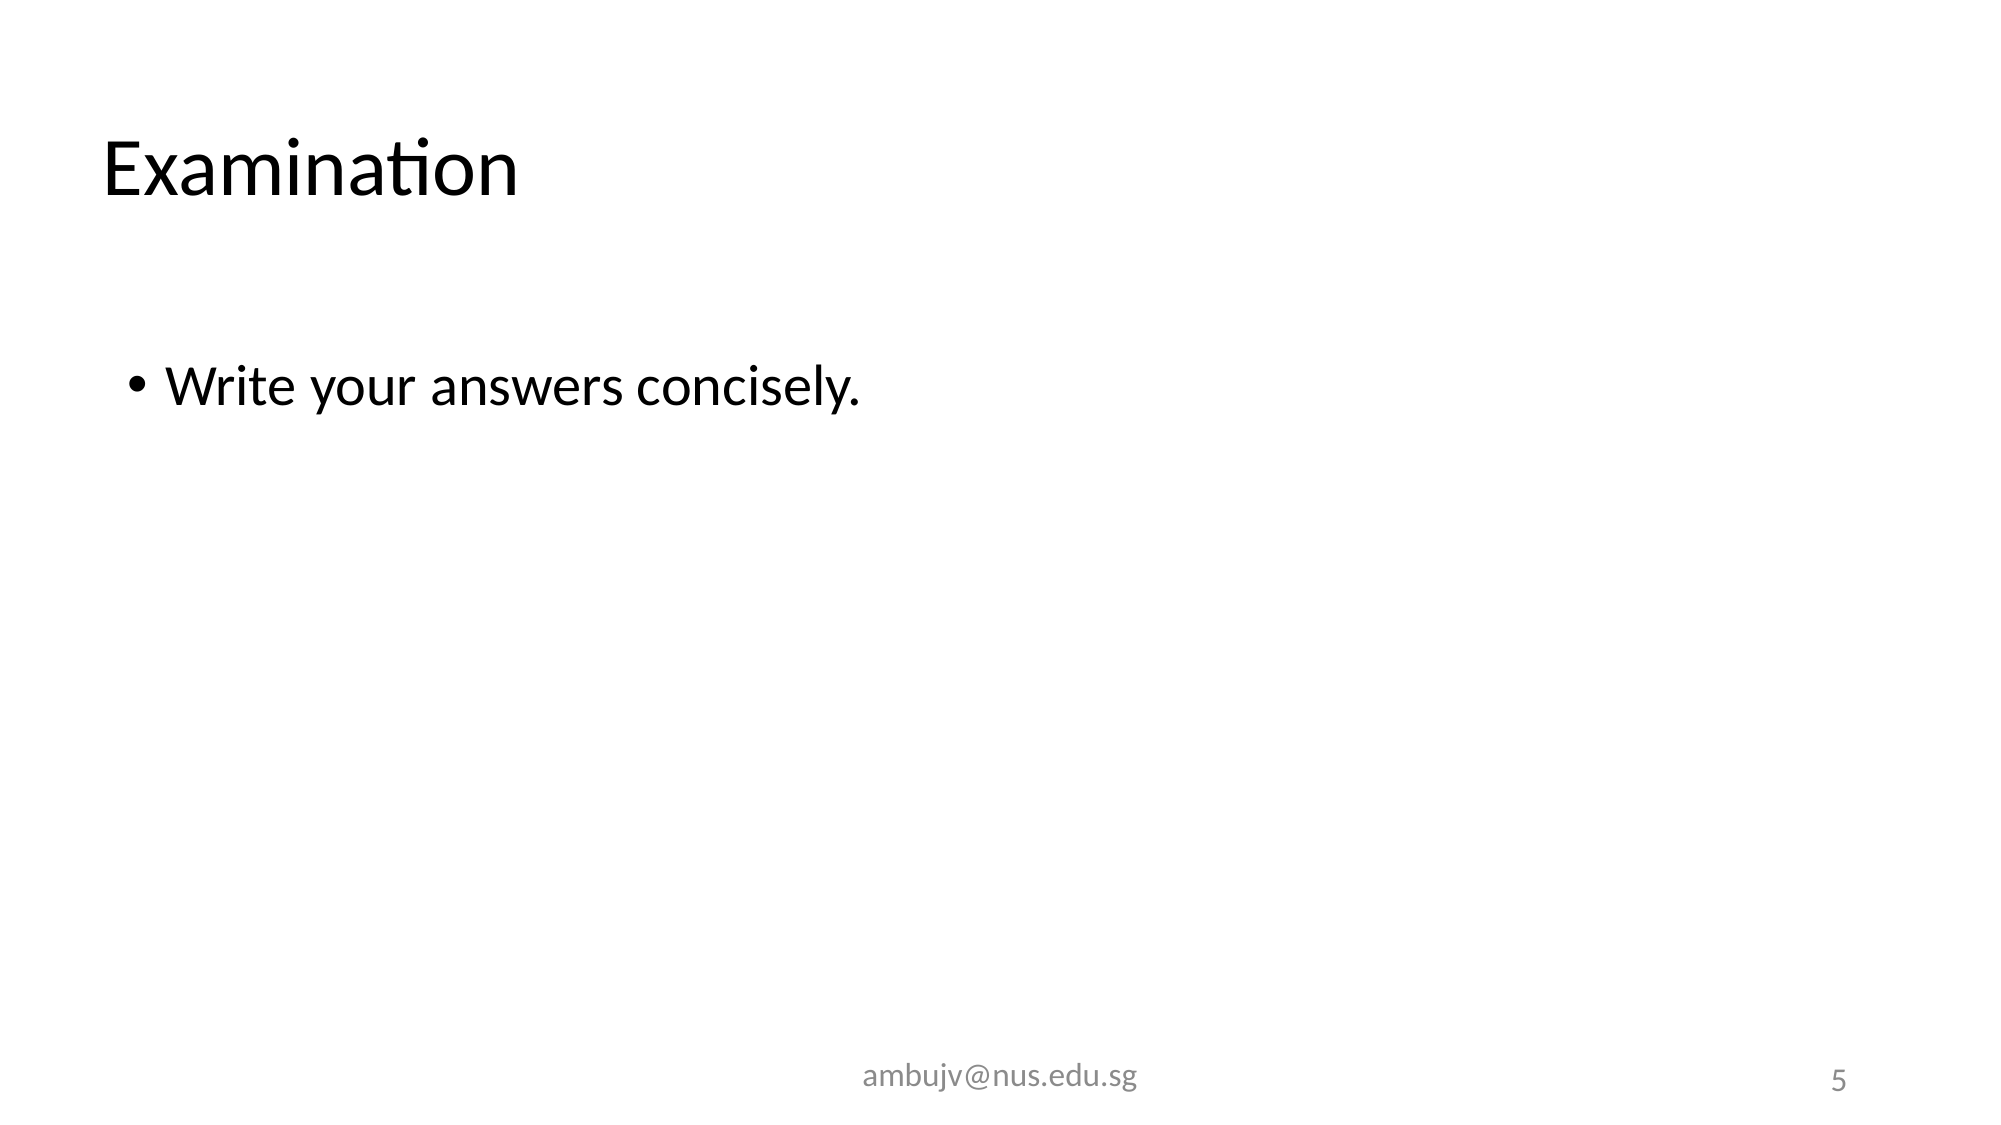

# Examination

Write your answers concisely.
ambujv@nus.edu.sg
5